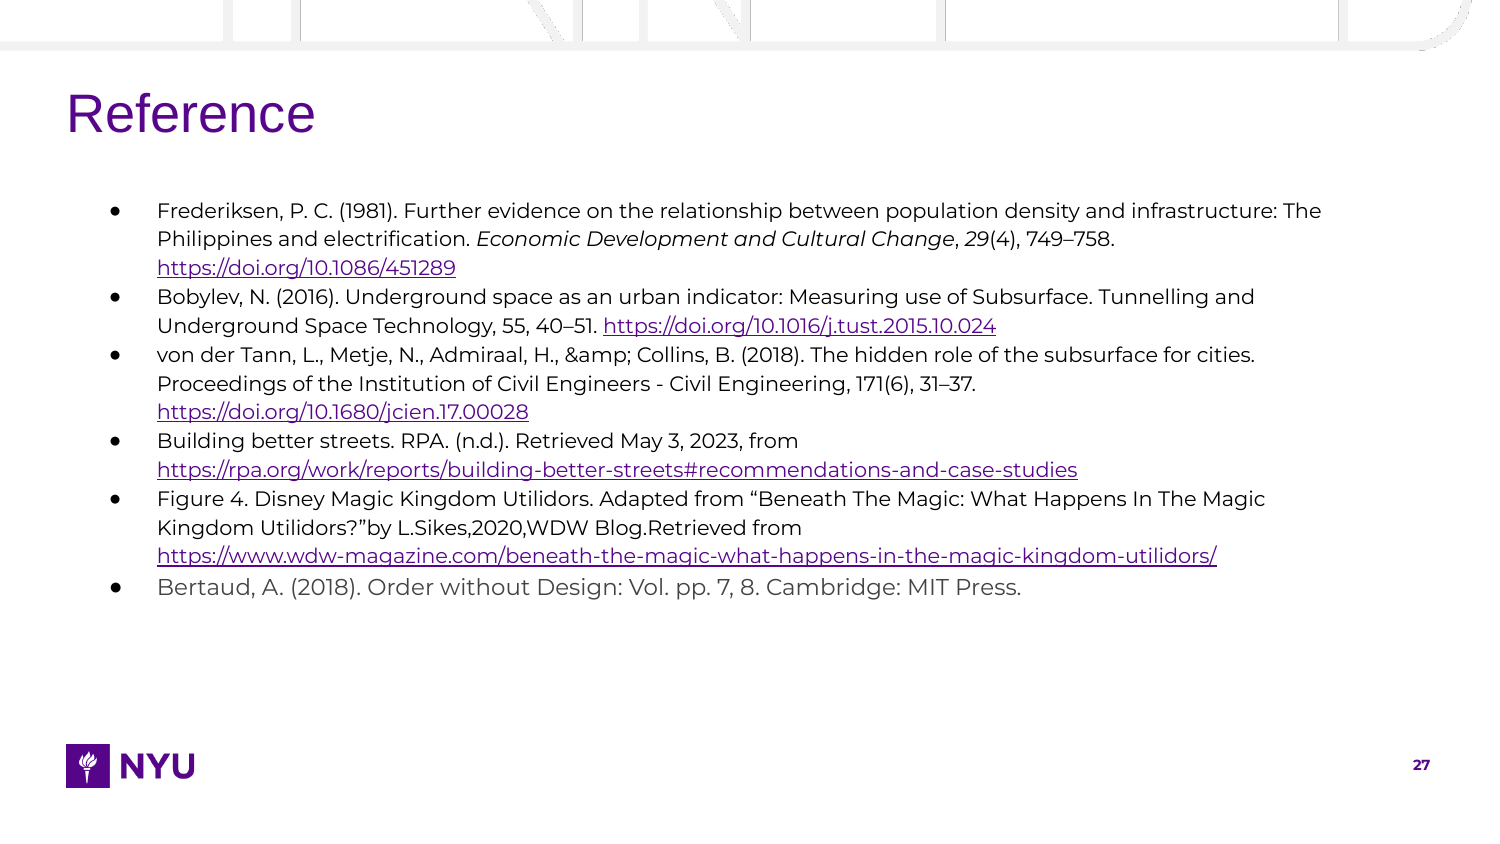

# Reference
Frederiksen, P. C. (1981). Further evidence on the relationship between population density and infrastructure: The Philippines and electrification. Economic Development and Cultural Change, 29(4), 749–758. https://doi.org/10.1086/451289
Bobylev, N. (2016). Underground space as an urban indicator: Measuring use of Subsurface. Tunnelling and Underground Space Technology, 55, 40–51. https://doi.org/10.1016/j.tust.2015.10.024
von der Tann, L., Metje, N., Admiraal, H., &amp; Collins, B. (2018). The hidden role of the subsurface for cities. Proceedings of the Institution of Civil Engineers - Civil Engineering, 171(6), 31–37. https://doi.org/10.1680/jcien.17.00028
Building better streets. RPA. (n.d.). Retrieved May 3, 2023, from https://rpa.org/work/reports/building-better-streets#recommendations-and-case-studies
Figure 4. Disney Magic Kingdom Utilidors. Adapted from “Beneath The Magic: What Happens In The Magic Kingdom Utilidors?”by L.Sikes,2020,WDW Blog.Retrieved from https://www.wdw-magazine.com/beneath-the-magic-what-happens-in-the-magic-kingdom-utilidors/
Bertaud, A. (2018). Order without Design: Vol. pp. 7, 8. Cambridge: MIT Press.